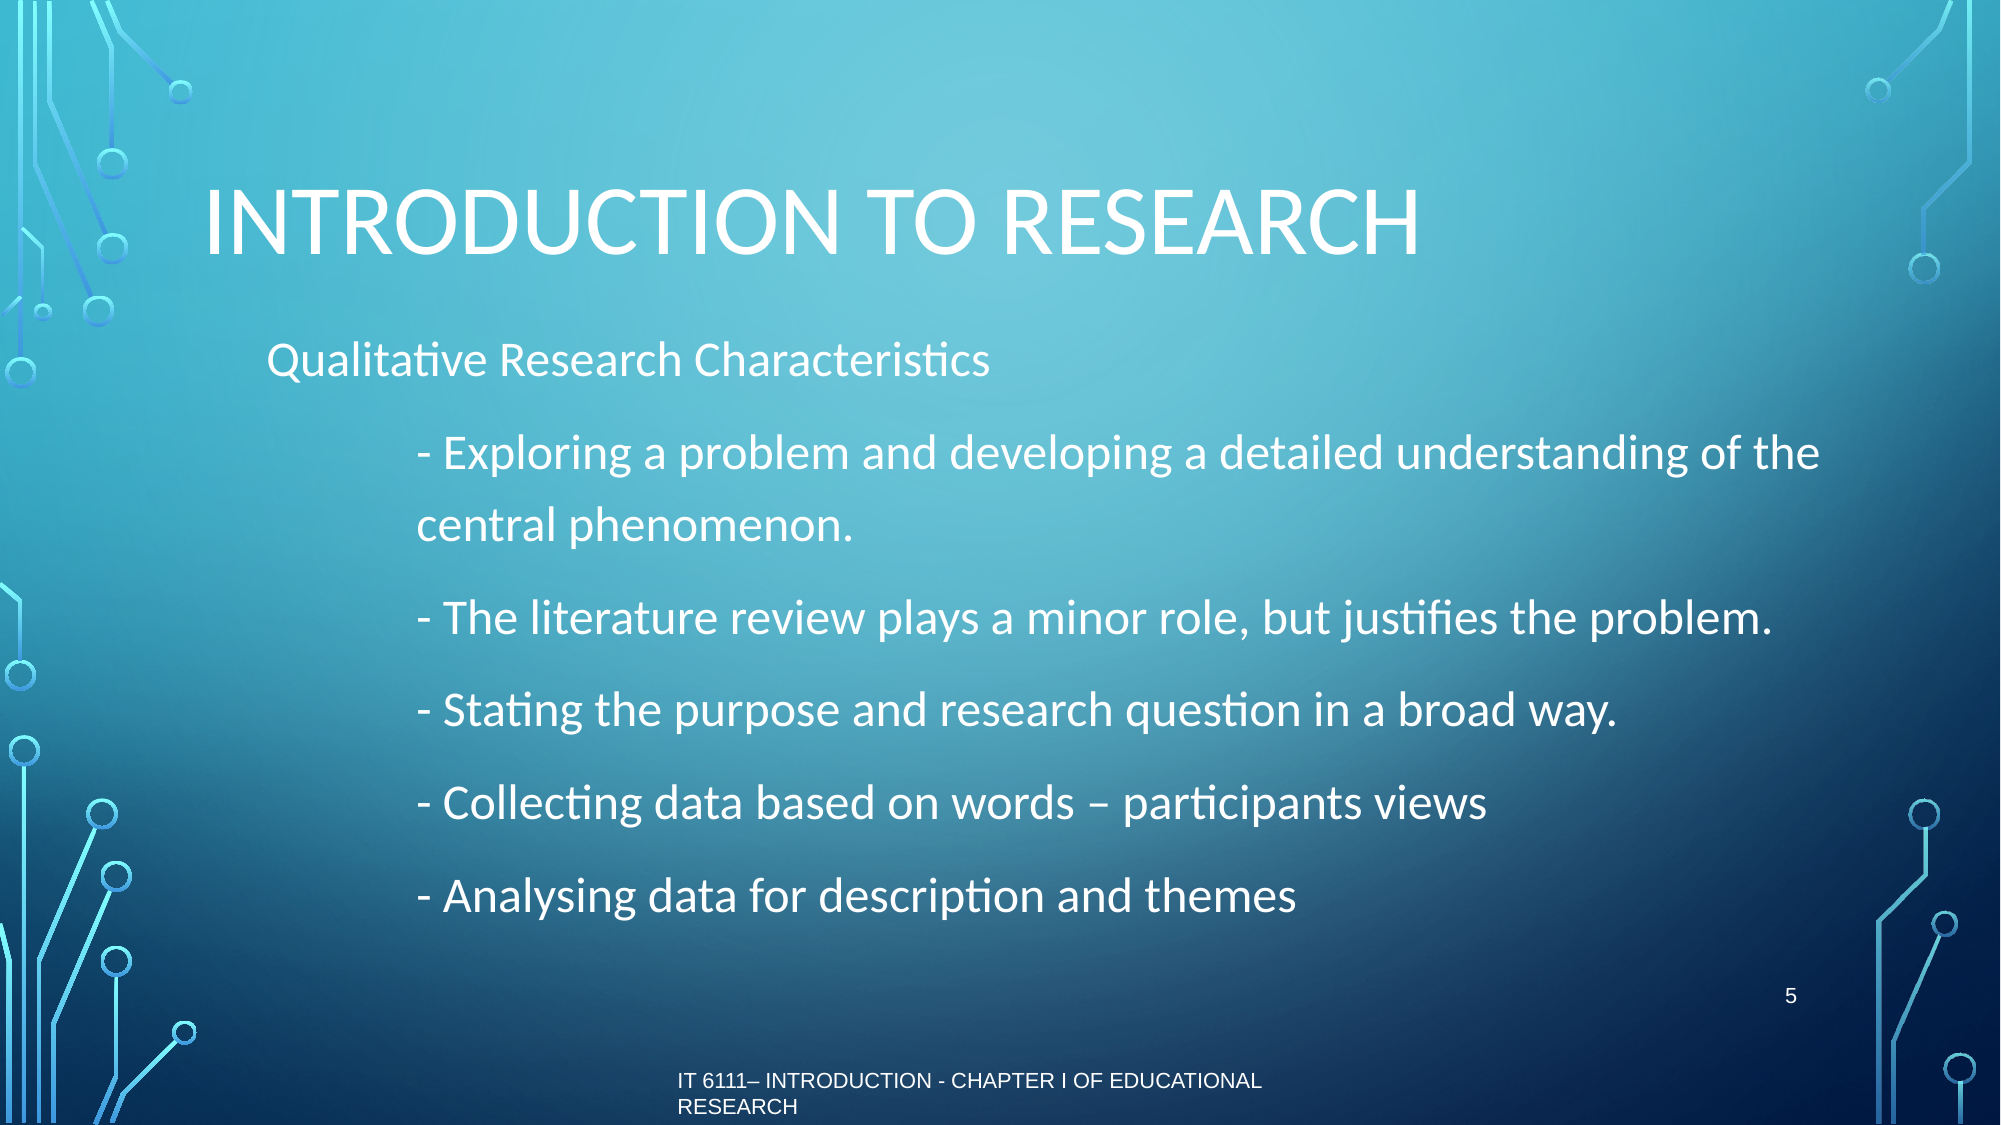

# Introduction to Research
Qualitative Research Characteristics
	- Exploring a problem and developing a detailed understanding of the 	central phenomenon.
	- The literature review plays a minor role, but justifies the problem.
	- Stating the purpose and research question in a broad way.
	- Collecting data based on words – participants views
	- Analysing data for description and themes

5
IT 6111– Introduction - Chapter I of Educational Research